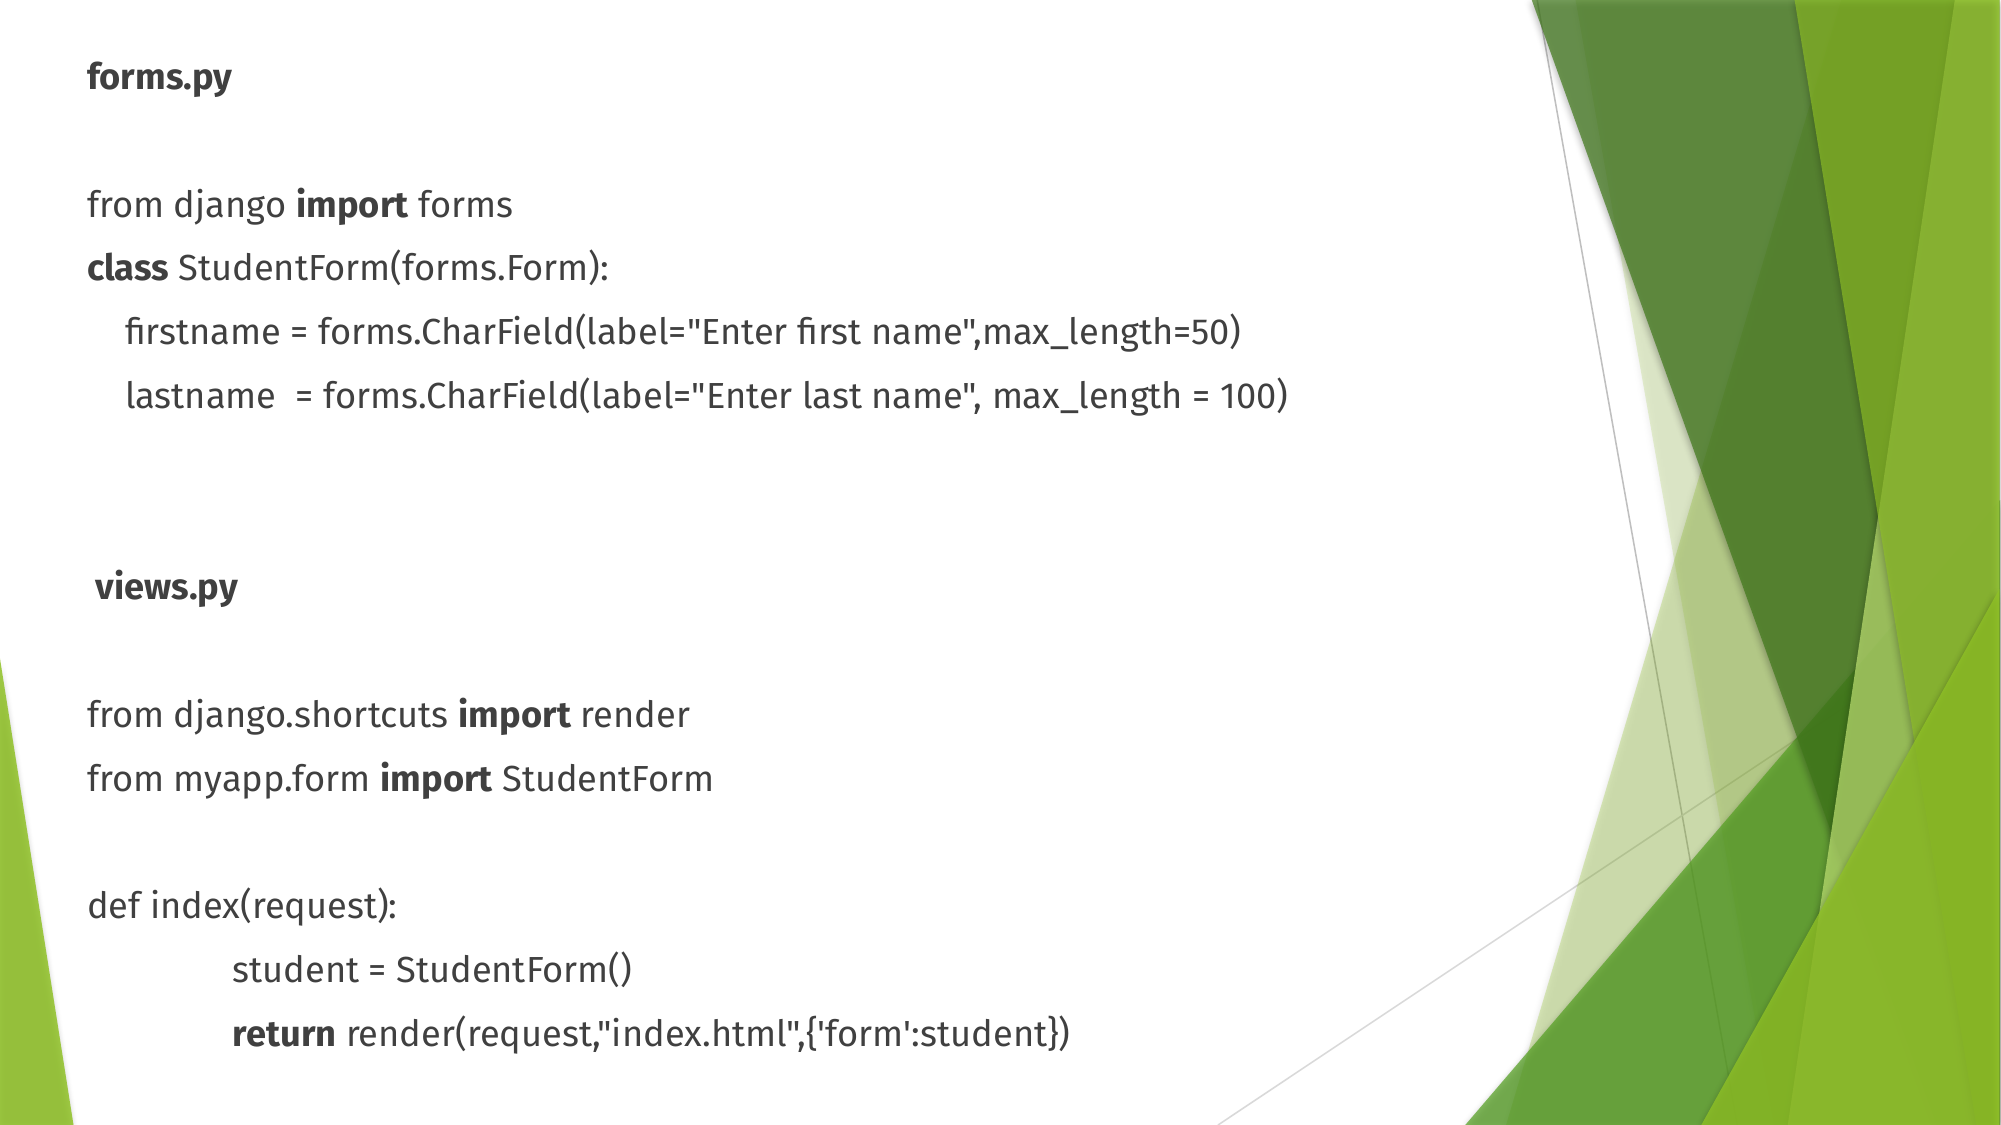

forms.py

from django import forms
class StudentForm(forms.Form):
    firstname = forms.CharField(label="Enter first name",max_length=50)
    lastname  = forms.CharField(label="Enter last name", max_length = 100)

 views.py

from django.shortcuts import render
from myapp.form import StudentForm

def index(request):
	student = StudentForm()
	return render(request,"index.html",{'form':student})